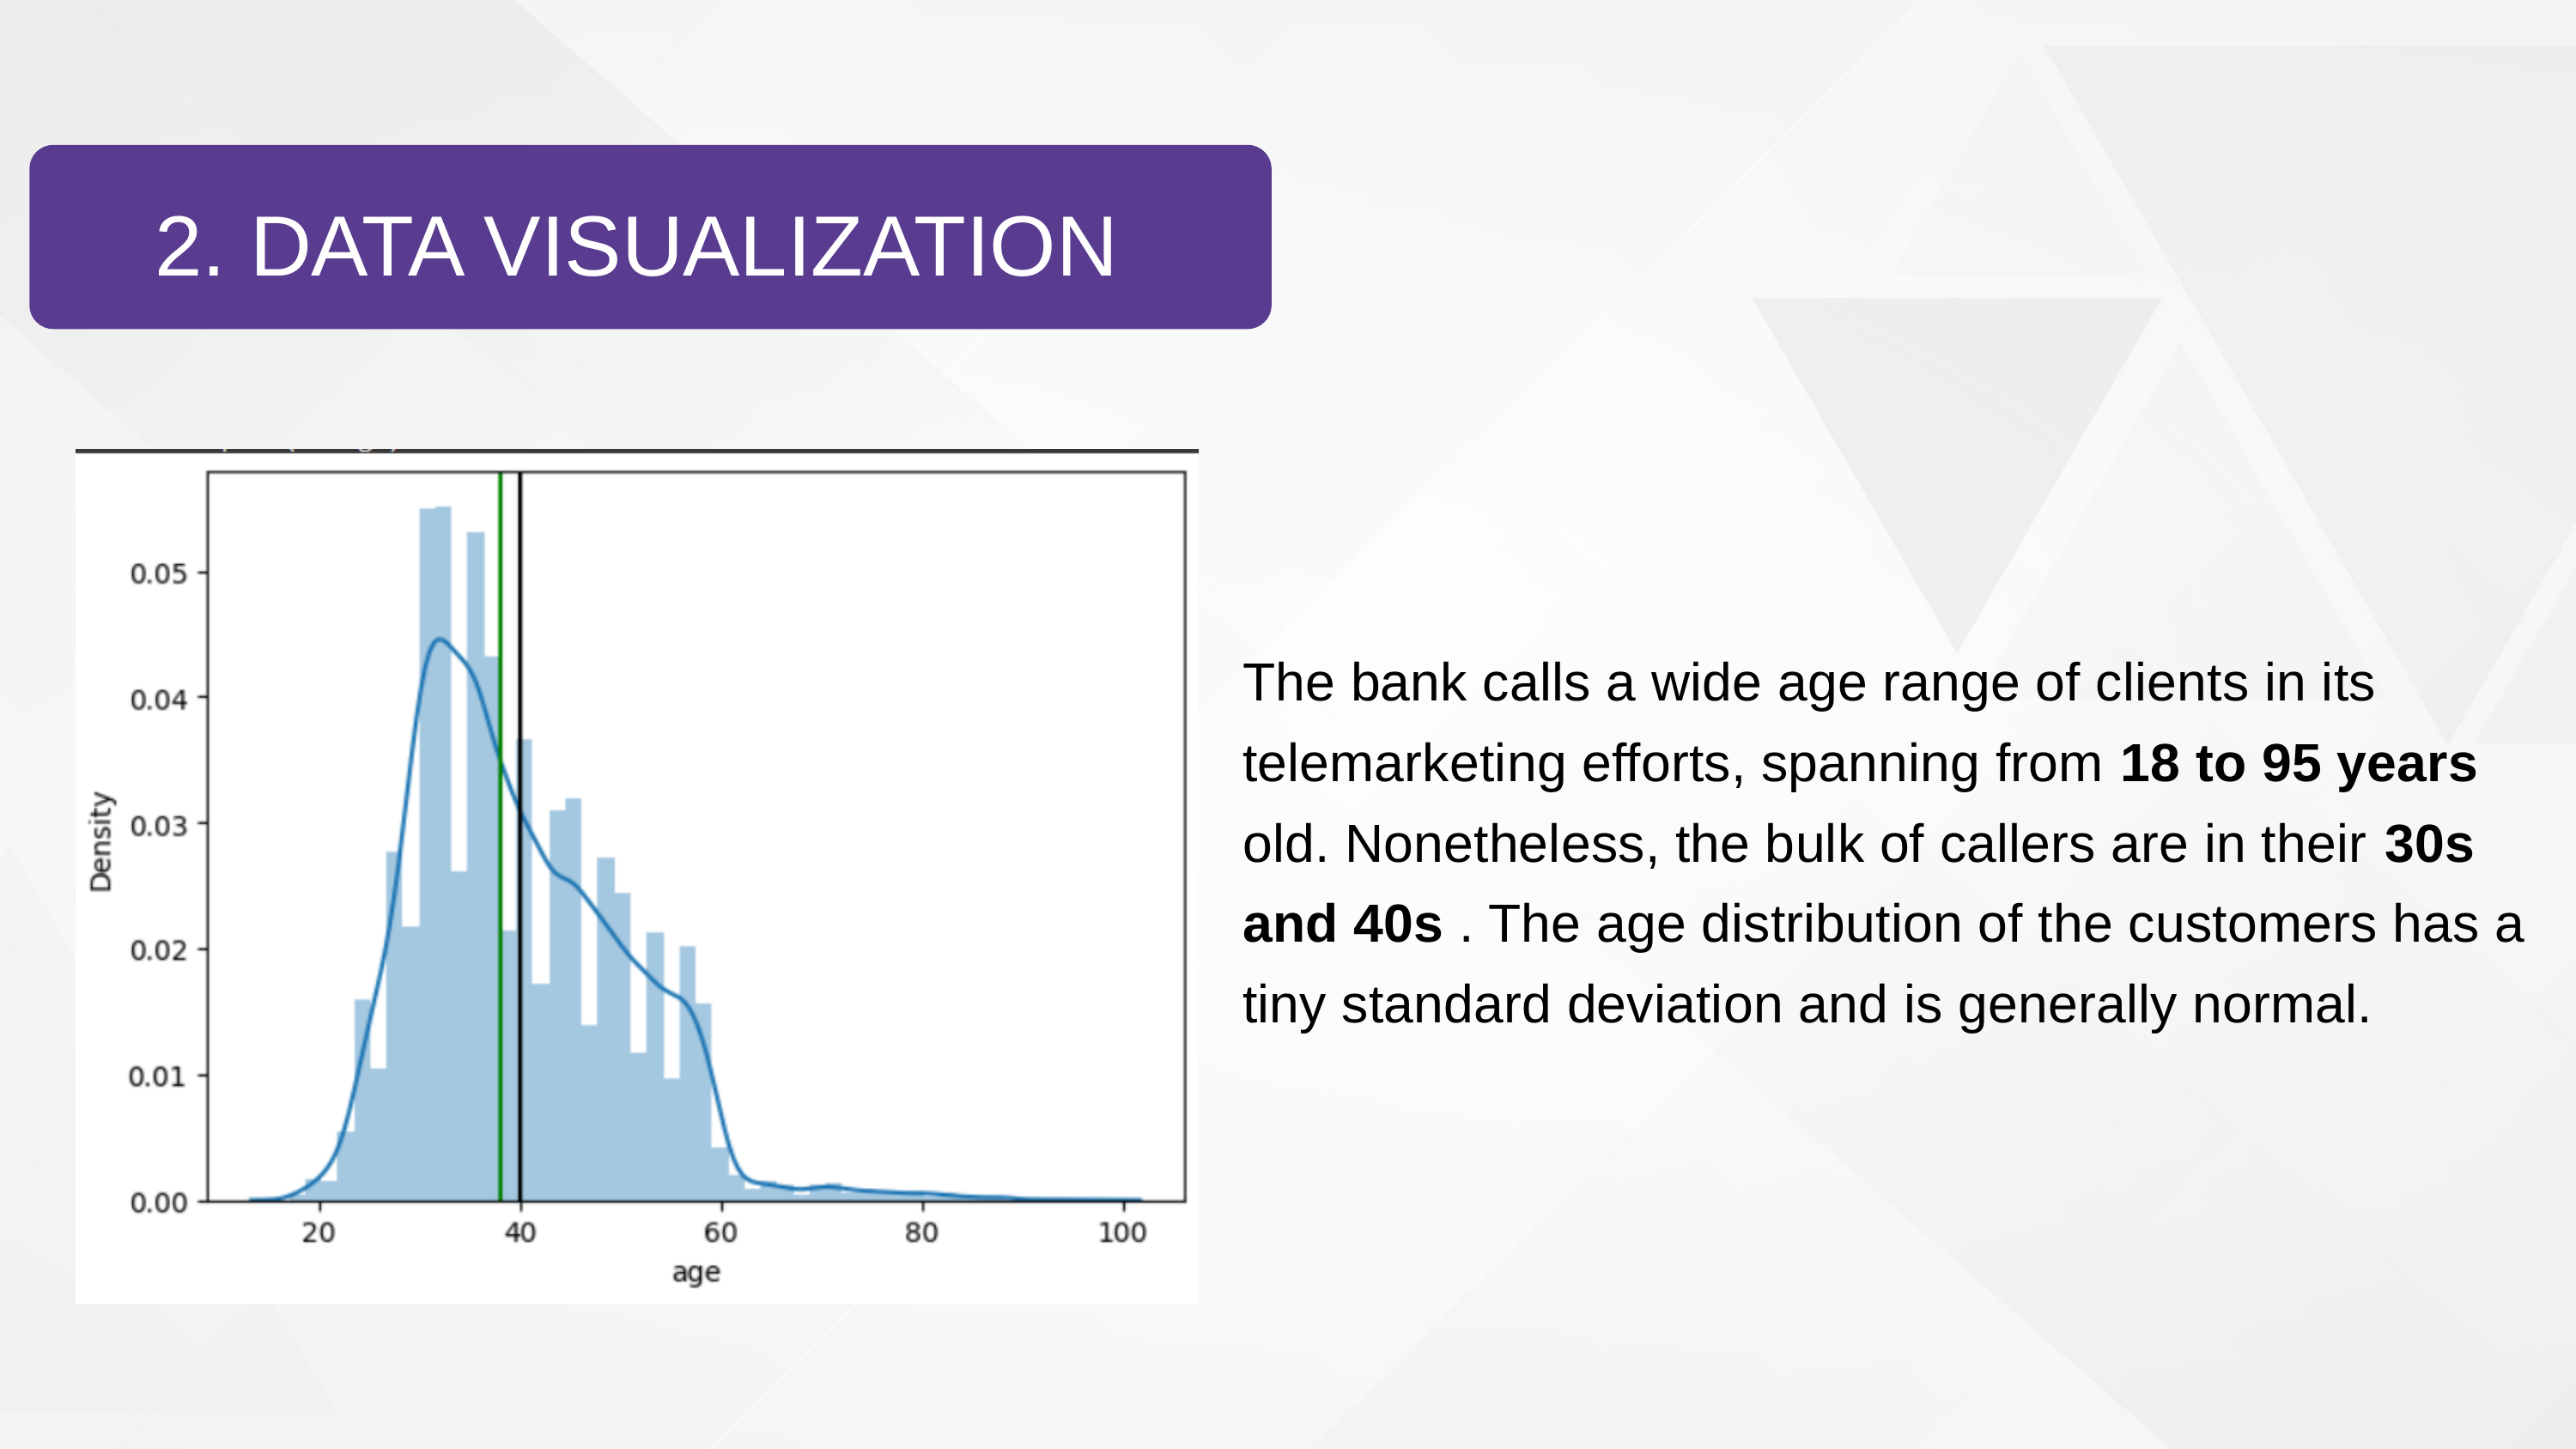

2. DATA VISUALIZATION

The bank calls a wide age range of clients in its telemarketing efforts, spanning from 18 to 95 years old. Nonetheless, the bulk of callers are in their 30s and 40s . The age distribution of the customers has a tiny standard deviation and is generally normal.